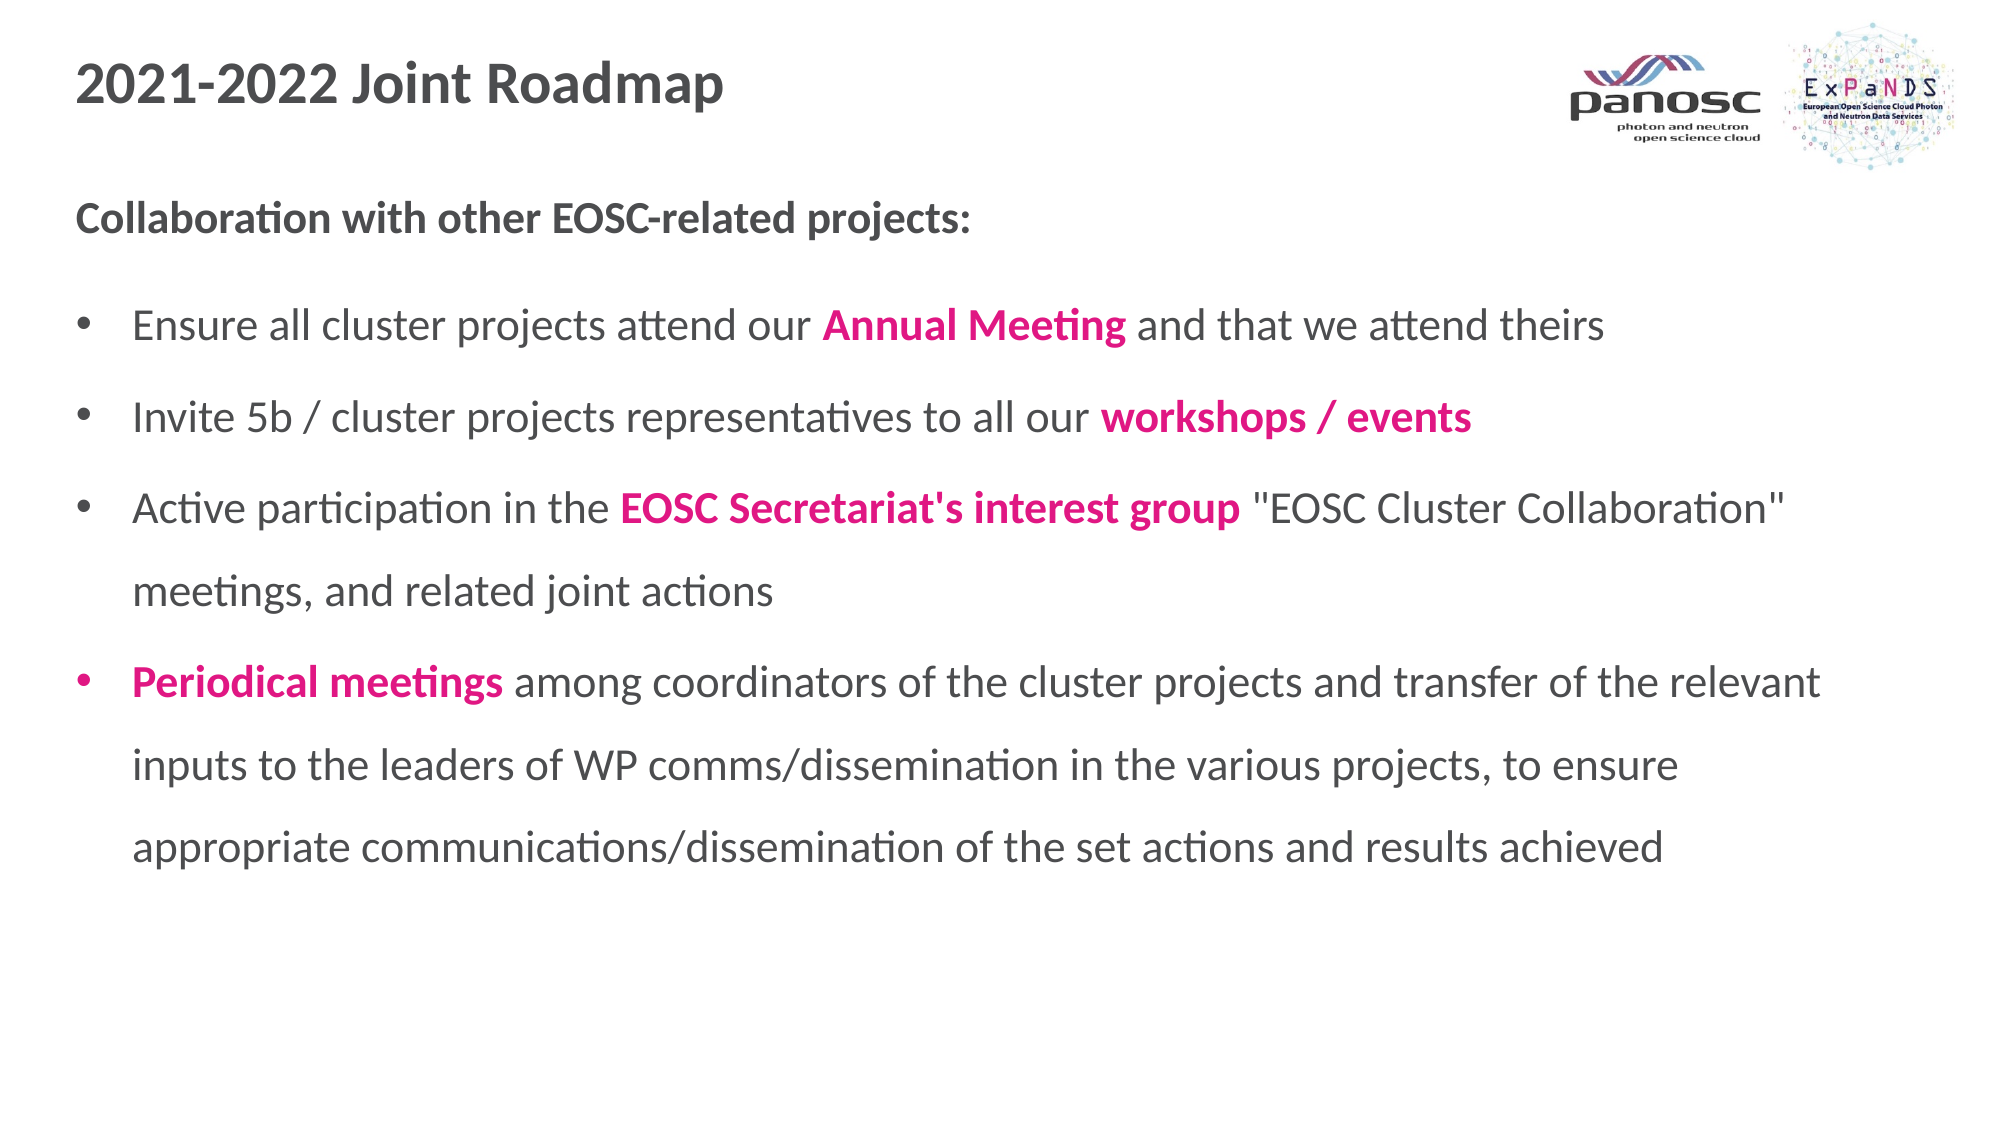

# 2021-2022 Joint Roadmap
Collaboration with other EOSC-related projects:
Ensure all cluster projects attend our Annual Meeting and that we attend theirs
Invite 5b / cluster projects representatives to all our workshops / events
Active participation in the EOSC Secretariat's interest group "EOSC Cluster Collaboration" meetings, and related joint actions
Periodical meetings among coordinators of the cluster projects and transfer of the relevant inputs to the leaders of WP comms/dissemination in the various projects, to ensure appropriate communications/dissemination of the set actions and results achieved